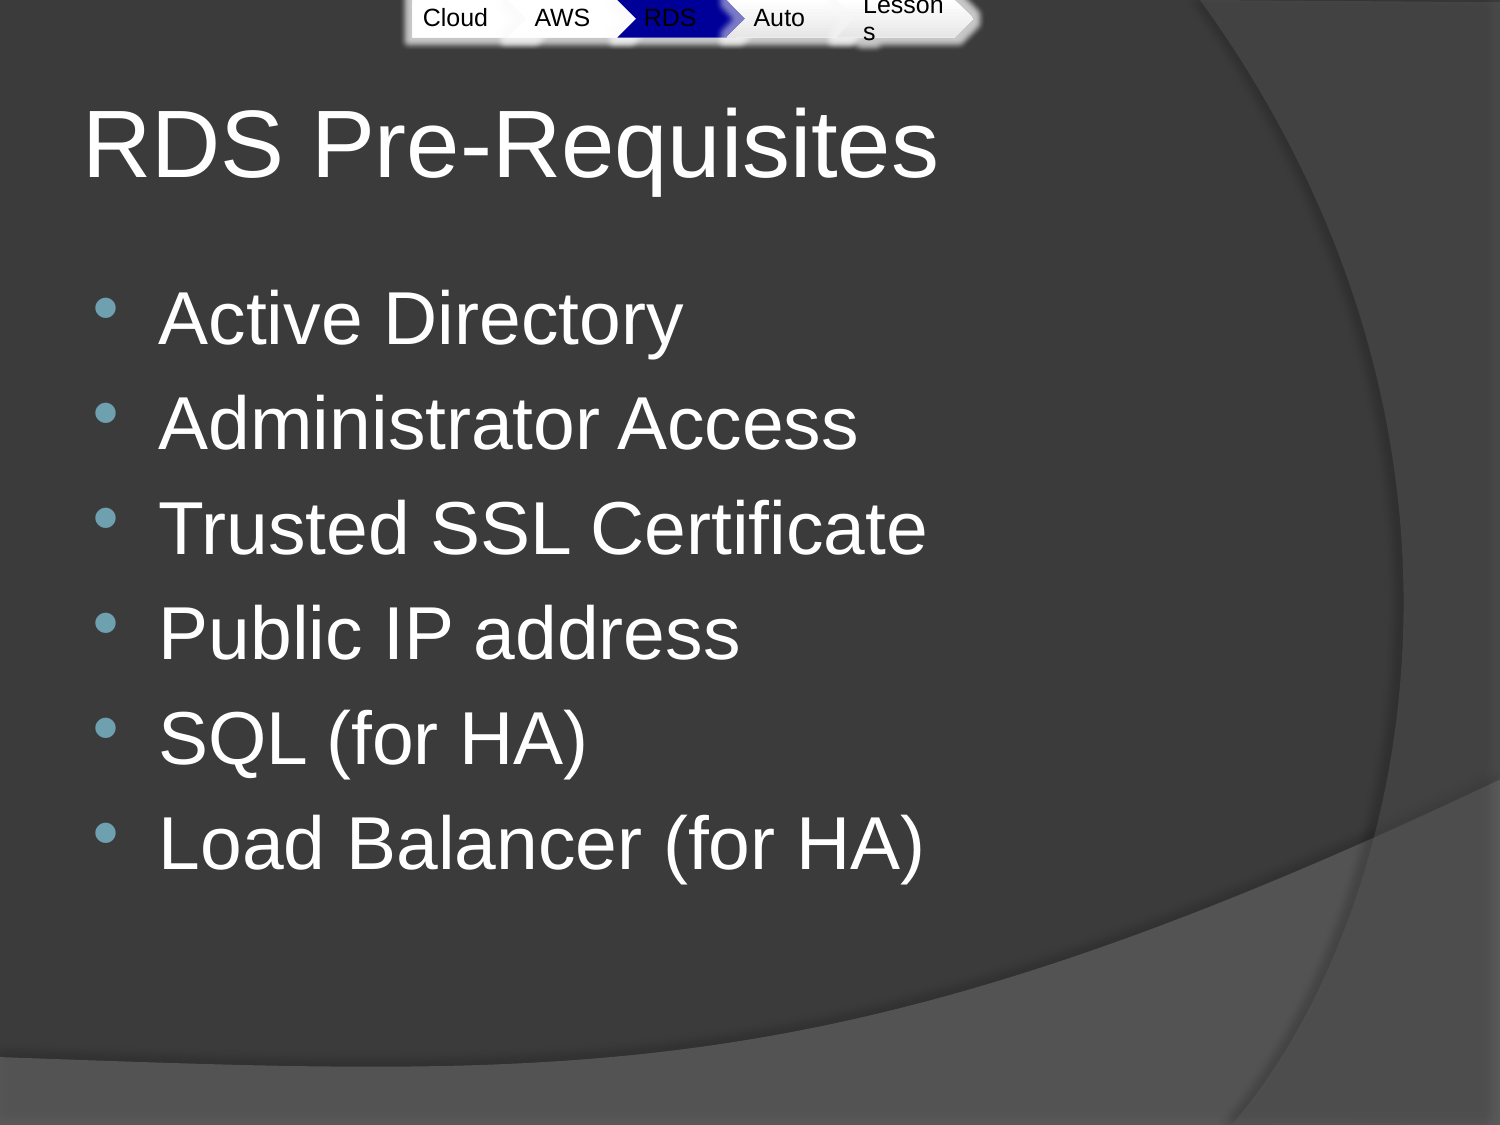

Cloud
AWS
RDS
Auto
Lessons
# RDS Pre-Requisites
Active Directory
Administrator Access
Trusted SSL Certificate
Public IP address
SQL (for HA)
Load Balancer (for HA)